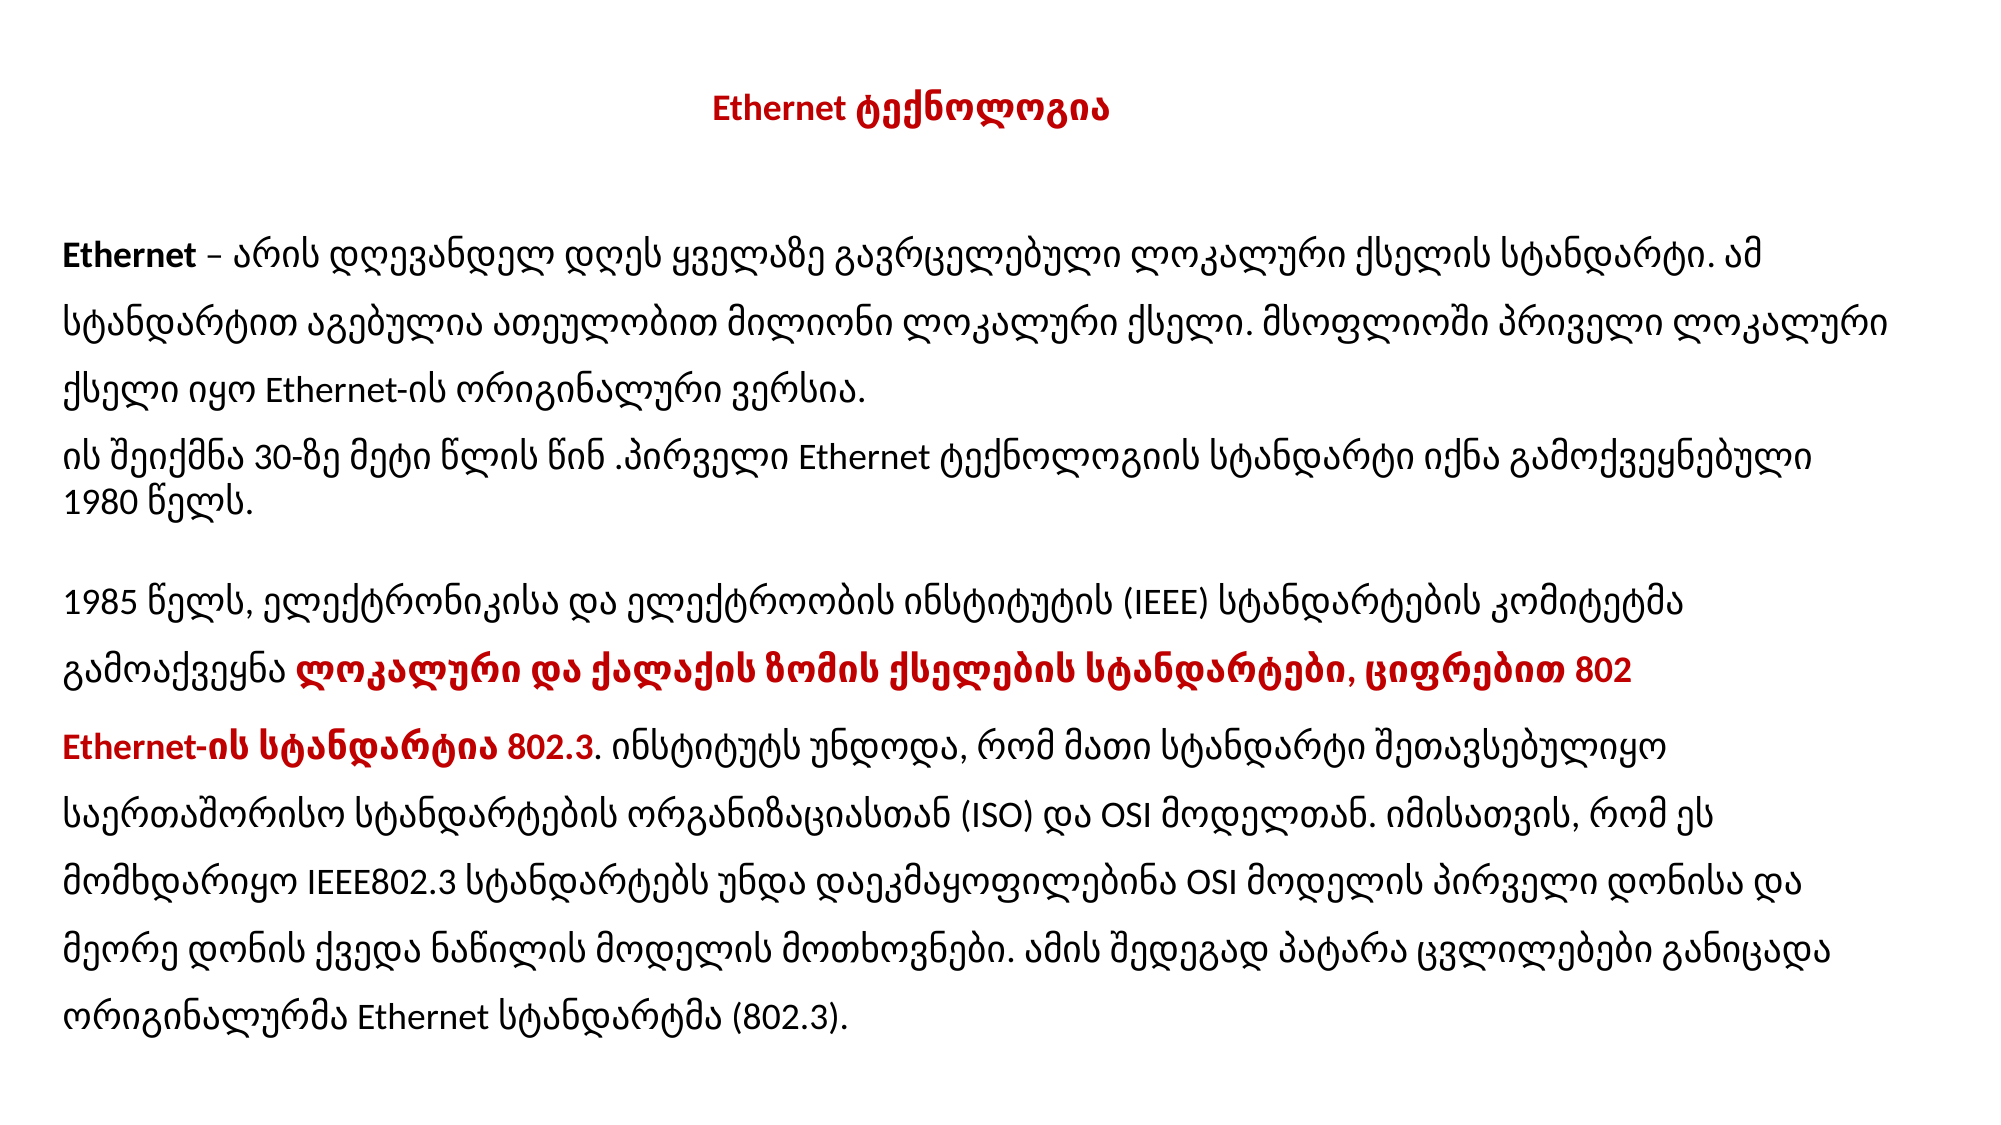

Ethernet ტექნოლოგია
Ethernet – არის დღევანდელ დღეს ყველაზე გავრცელებული ლოკალური ქსელის სტანდარტი. ამ სტანდარტით აგებულია ათეულობით მილიონი ლოკალური ქსელი. მსოფლიოში პრიველი ლოკალური ქსელი იყო Ethernet-ის ორიგინალური ვერსია.
ის შეიქმნა 30-ზე მეტი წლის წინ .პირველი Ethernet ტექნოლოგიის სტანდარტი იქნა გამოქვეყნებული 1980 წელს.
1985 წელს, ელექტრონიკისა და ელექტროობის ინსტიტუტის (IEEE) სტანდარტების კომიტეტმა გამოაქვეყნა ლოკალური და ქალაქის ზომის ქსელების სტანდარტები, ციფრებით 802
Ethernet-ის სტანდარტია 802.3. ინსტიტუტს უნდოდა, რომ მათი სტანდარტი შეთავსებულიყო საერთაშორისო სტანდარტების ორგანიზაციასთან (ISO) და OSI მოდელთან. იმისათვის, რომ ეს მომხდარიყო IEEE802.3 სტანდარტებს უნდა დაეკმაყოფილებინა OSI მოდელის პირველი დონისა და მეორე დონის ქვედა ნაწილის მოდელის მოთხოვნები. ამის შედეგად პატარა ცვლილებები განიცადა ორიგინალურმა Ethernet სტანდარტმა (802.3).